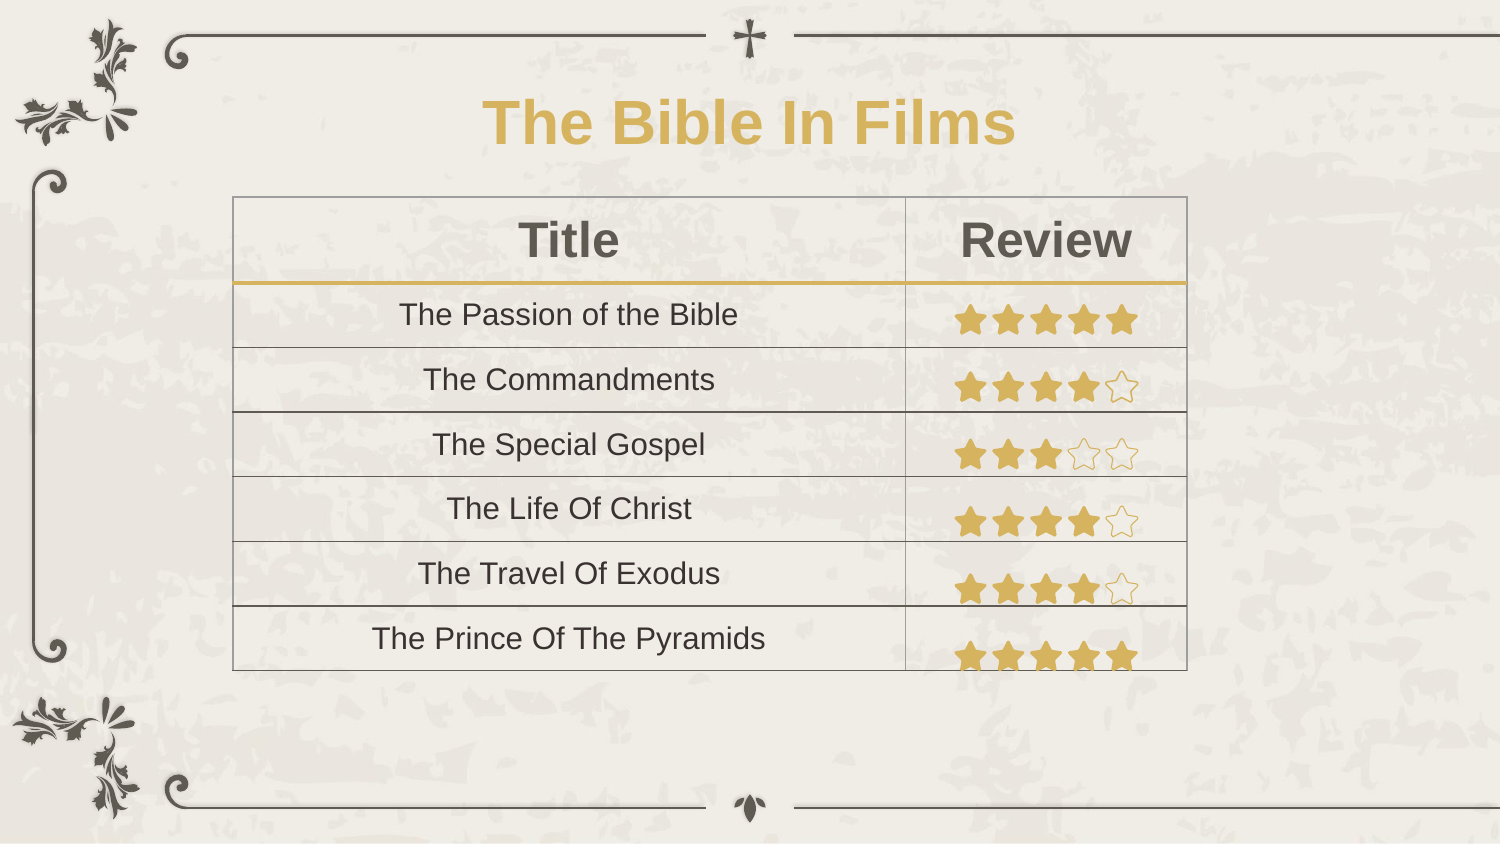

# The Bible In Films
| Title | Review |
| --- | --- |
| The Passion of the Bible |  |
| The Commandments |  |
| The Special Gospel |  |
| The Life Of Christ |  |
| The Travel Of Exodus |  |
| The Prince Of The Pyramids |  |